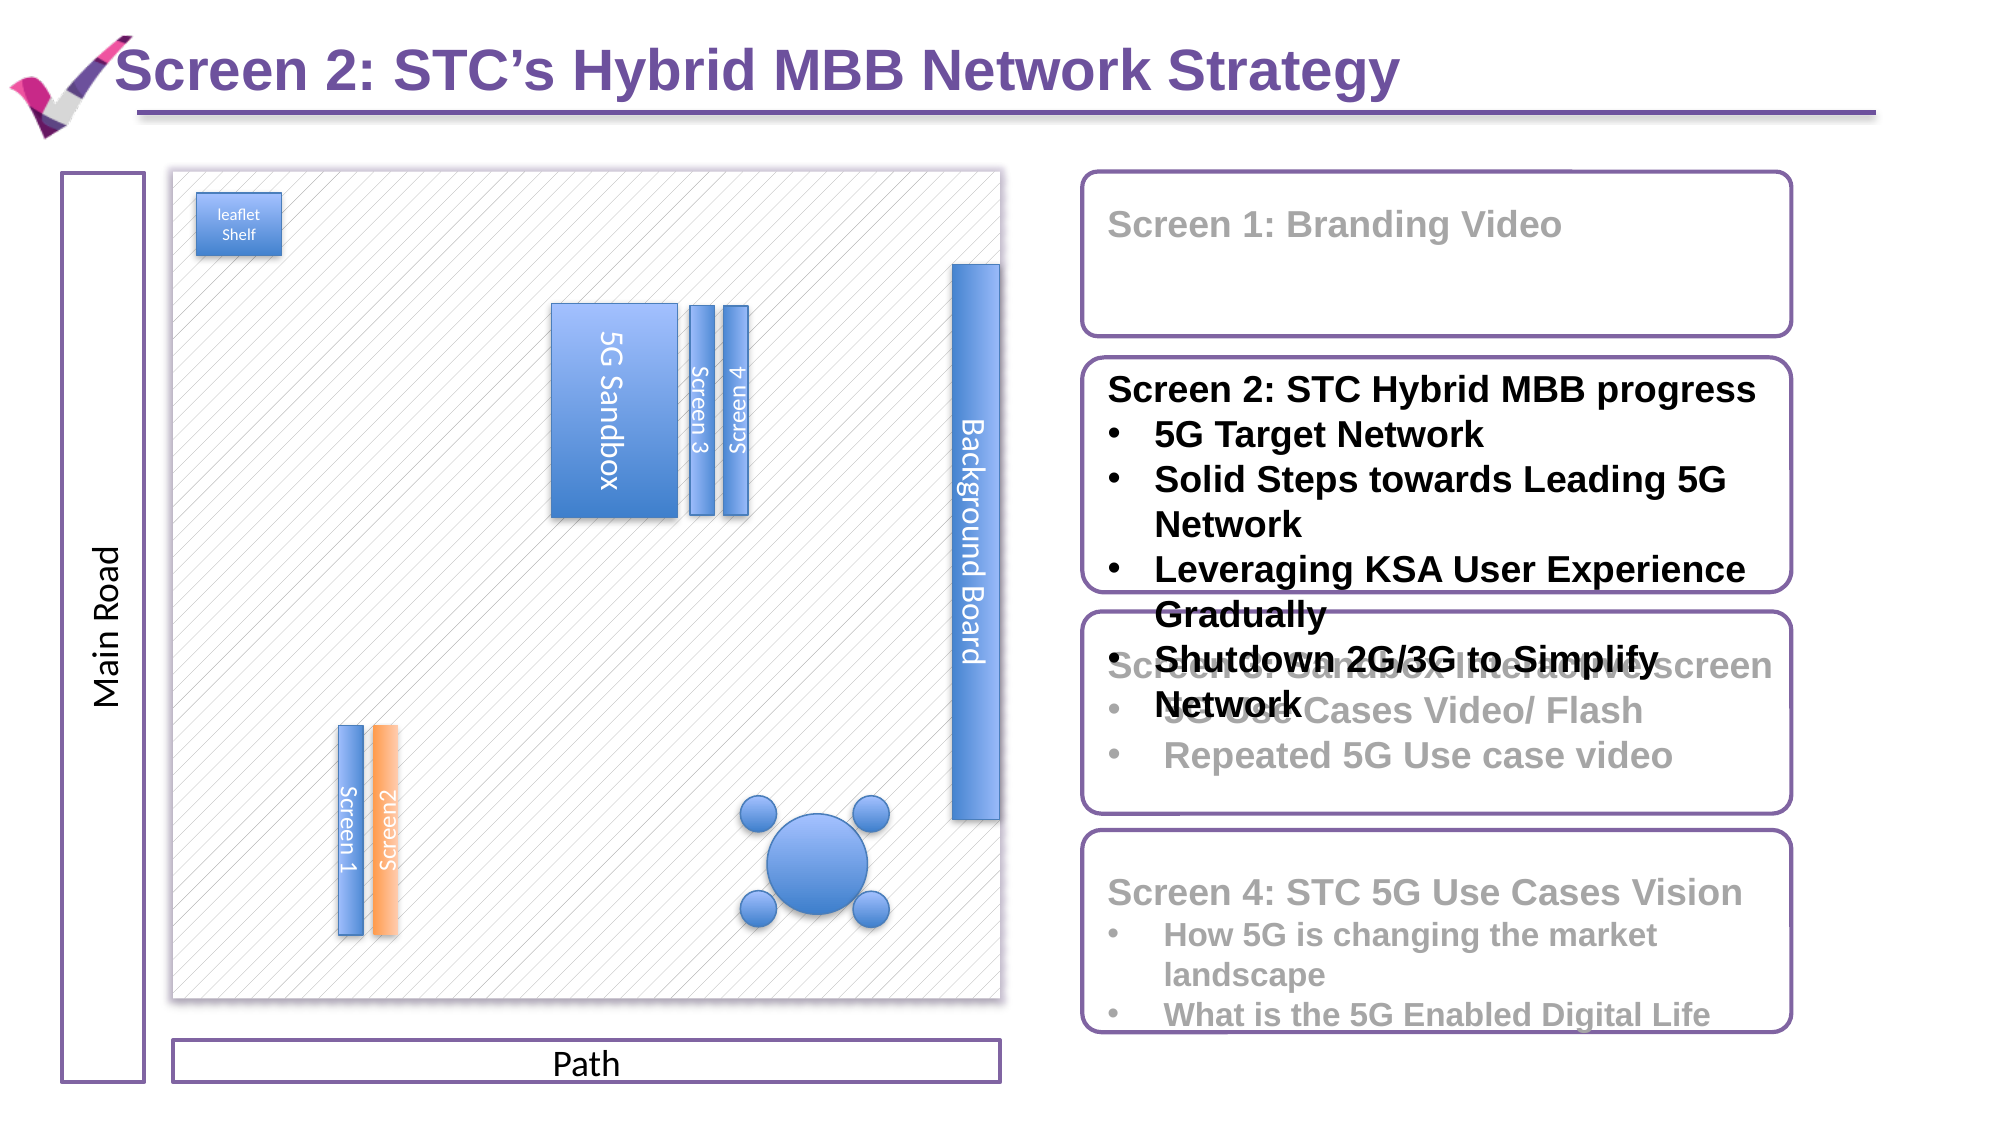

# Screen 2: STC’s Hybrid MBB Network Strategy

Main Road
leaflet Shelf
Screen 1: Branding Video
Screen 4
Screen 3
5G Sandbox
Screen 2: STC Hybrid MBB progress
5G Target Network
Solid Steps towards Leading 5G Network
Leveraging KSA User Experience Gradually
Shutdown 2G/3G to Simplify Network

Background Board

Screen 3: Sandbox Interactive screen
5G Use Cases Video/ Flash
Repeated 5G Use case video
Path
Screen 1
Screen2

Screen 4: STC 5G Use Cases Vision
How 5G is changing the market landscape
What is the 5G Enabled Digital Life